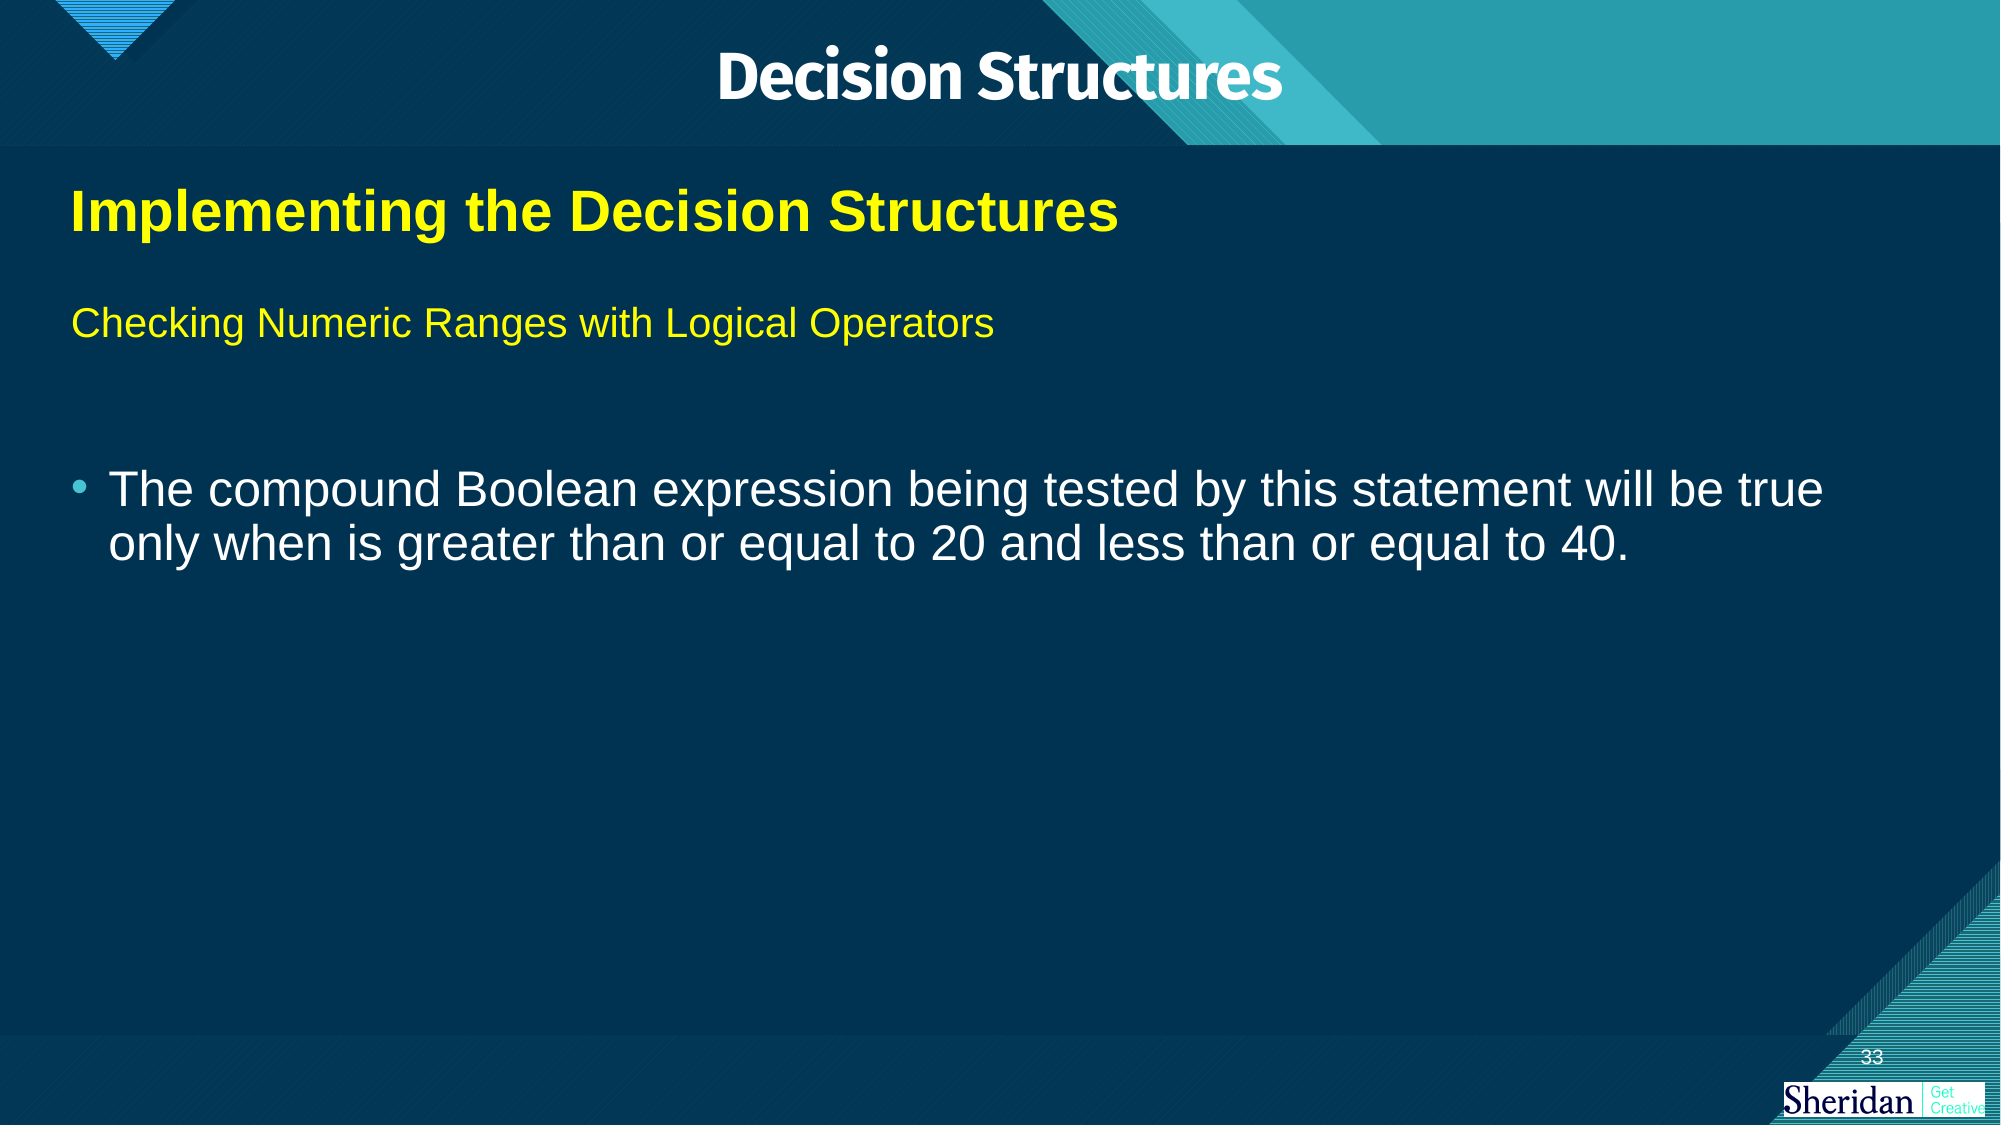

# Decision Structures
Implementing the Decision Structures
Checking Numeric Ranges with Logical Operators
The compound Boolean expression being tested by this statement will be true only when is greater than or equal to 20 and less than or equal to 40.

33